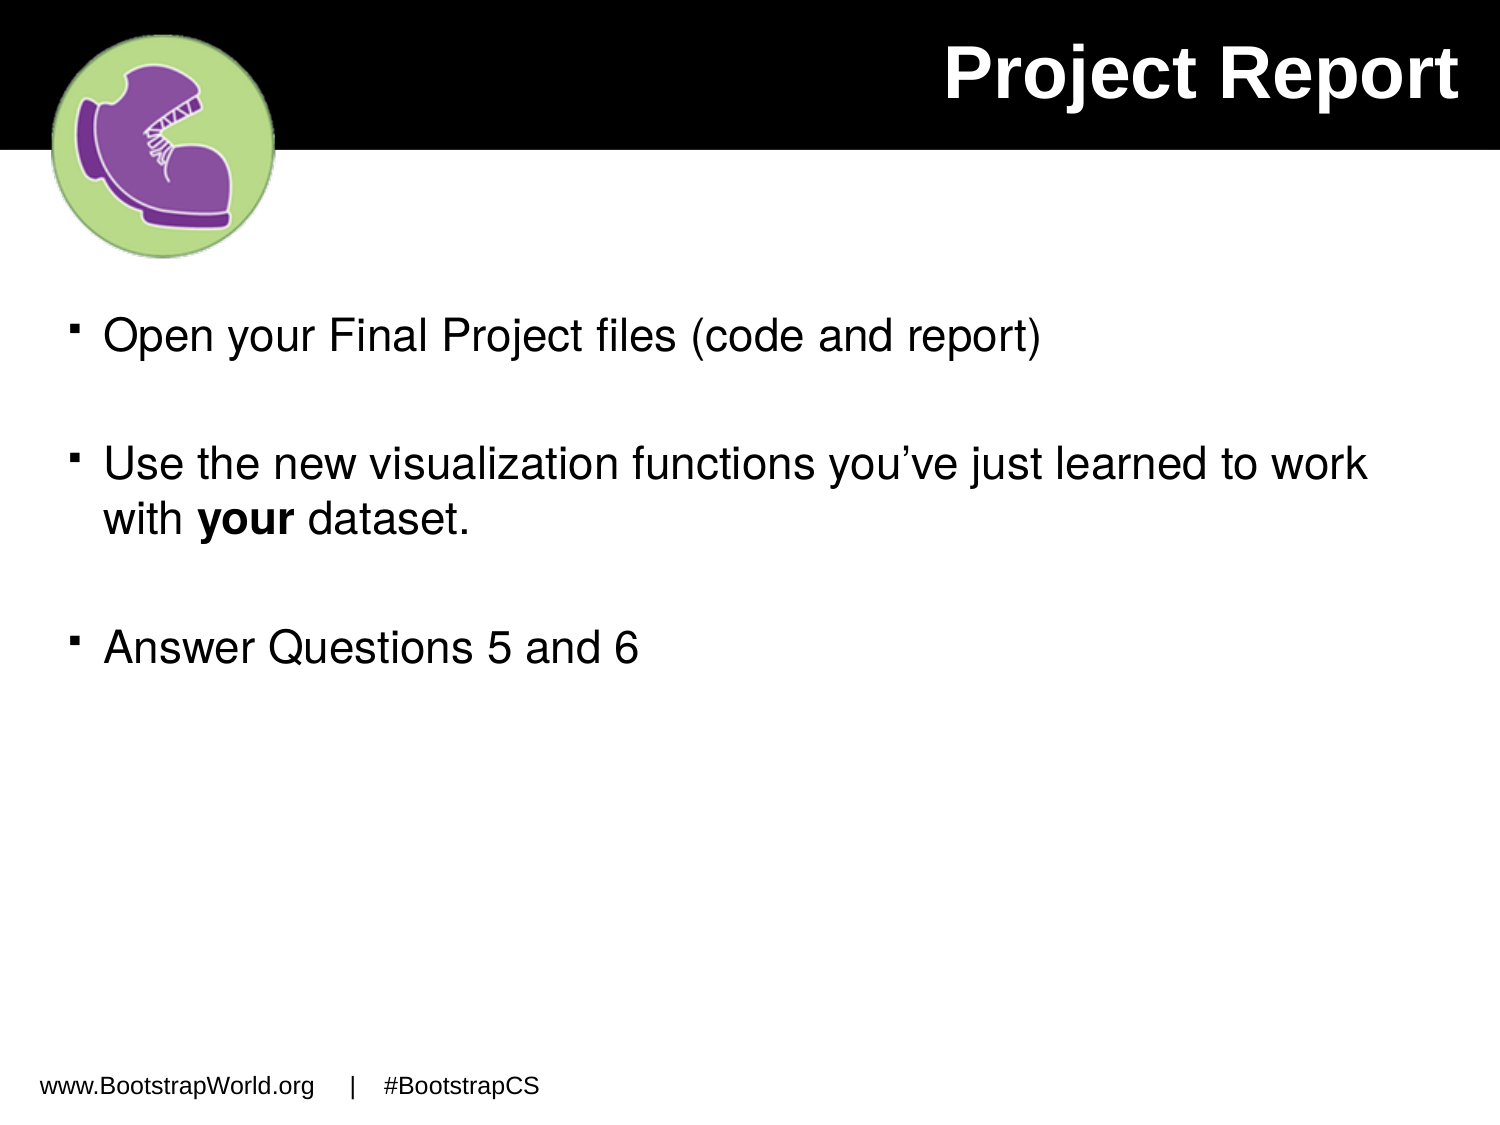

# Project Report
Open your Final Project files (code and report)

Use the new visualization functions you’ve just learned to work with your dataset.

Answer Questions 5 and 6
www.BootstrapWorld.org     |    #BootstrapCS